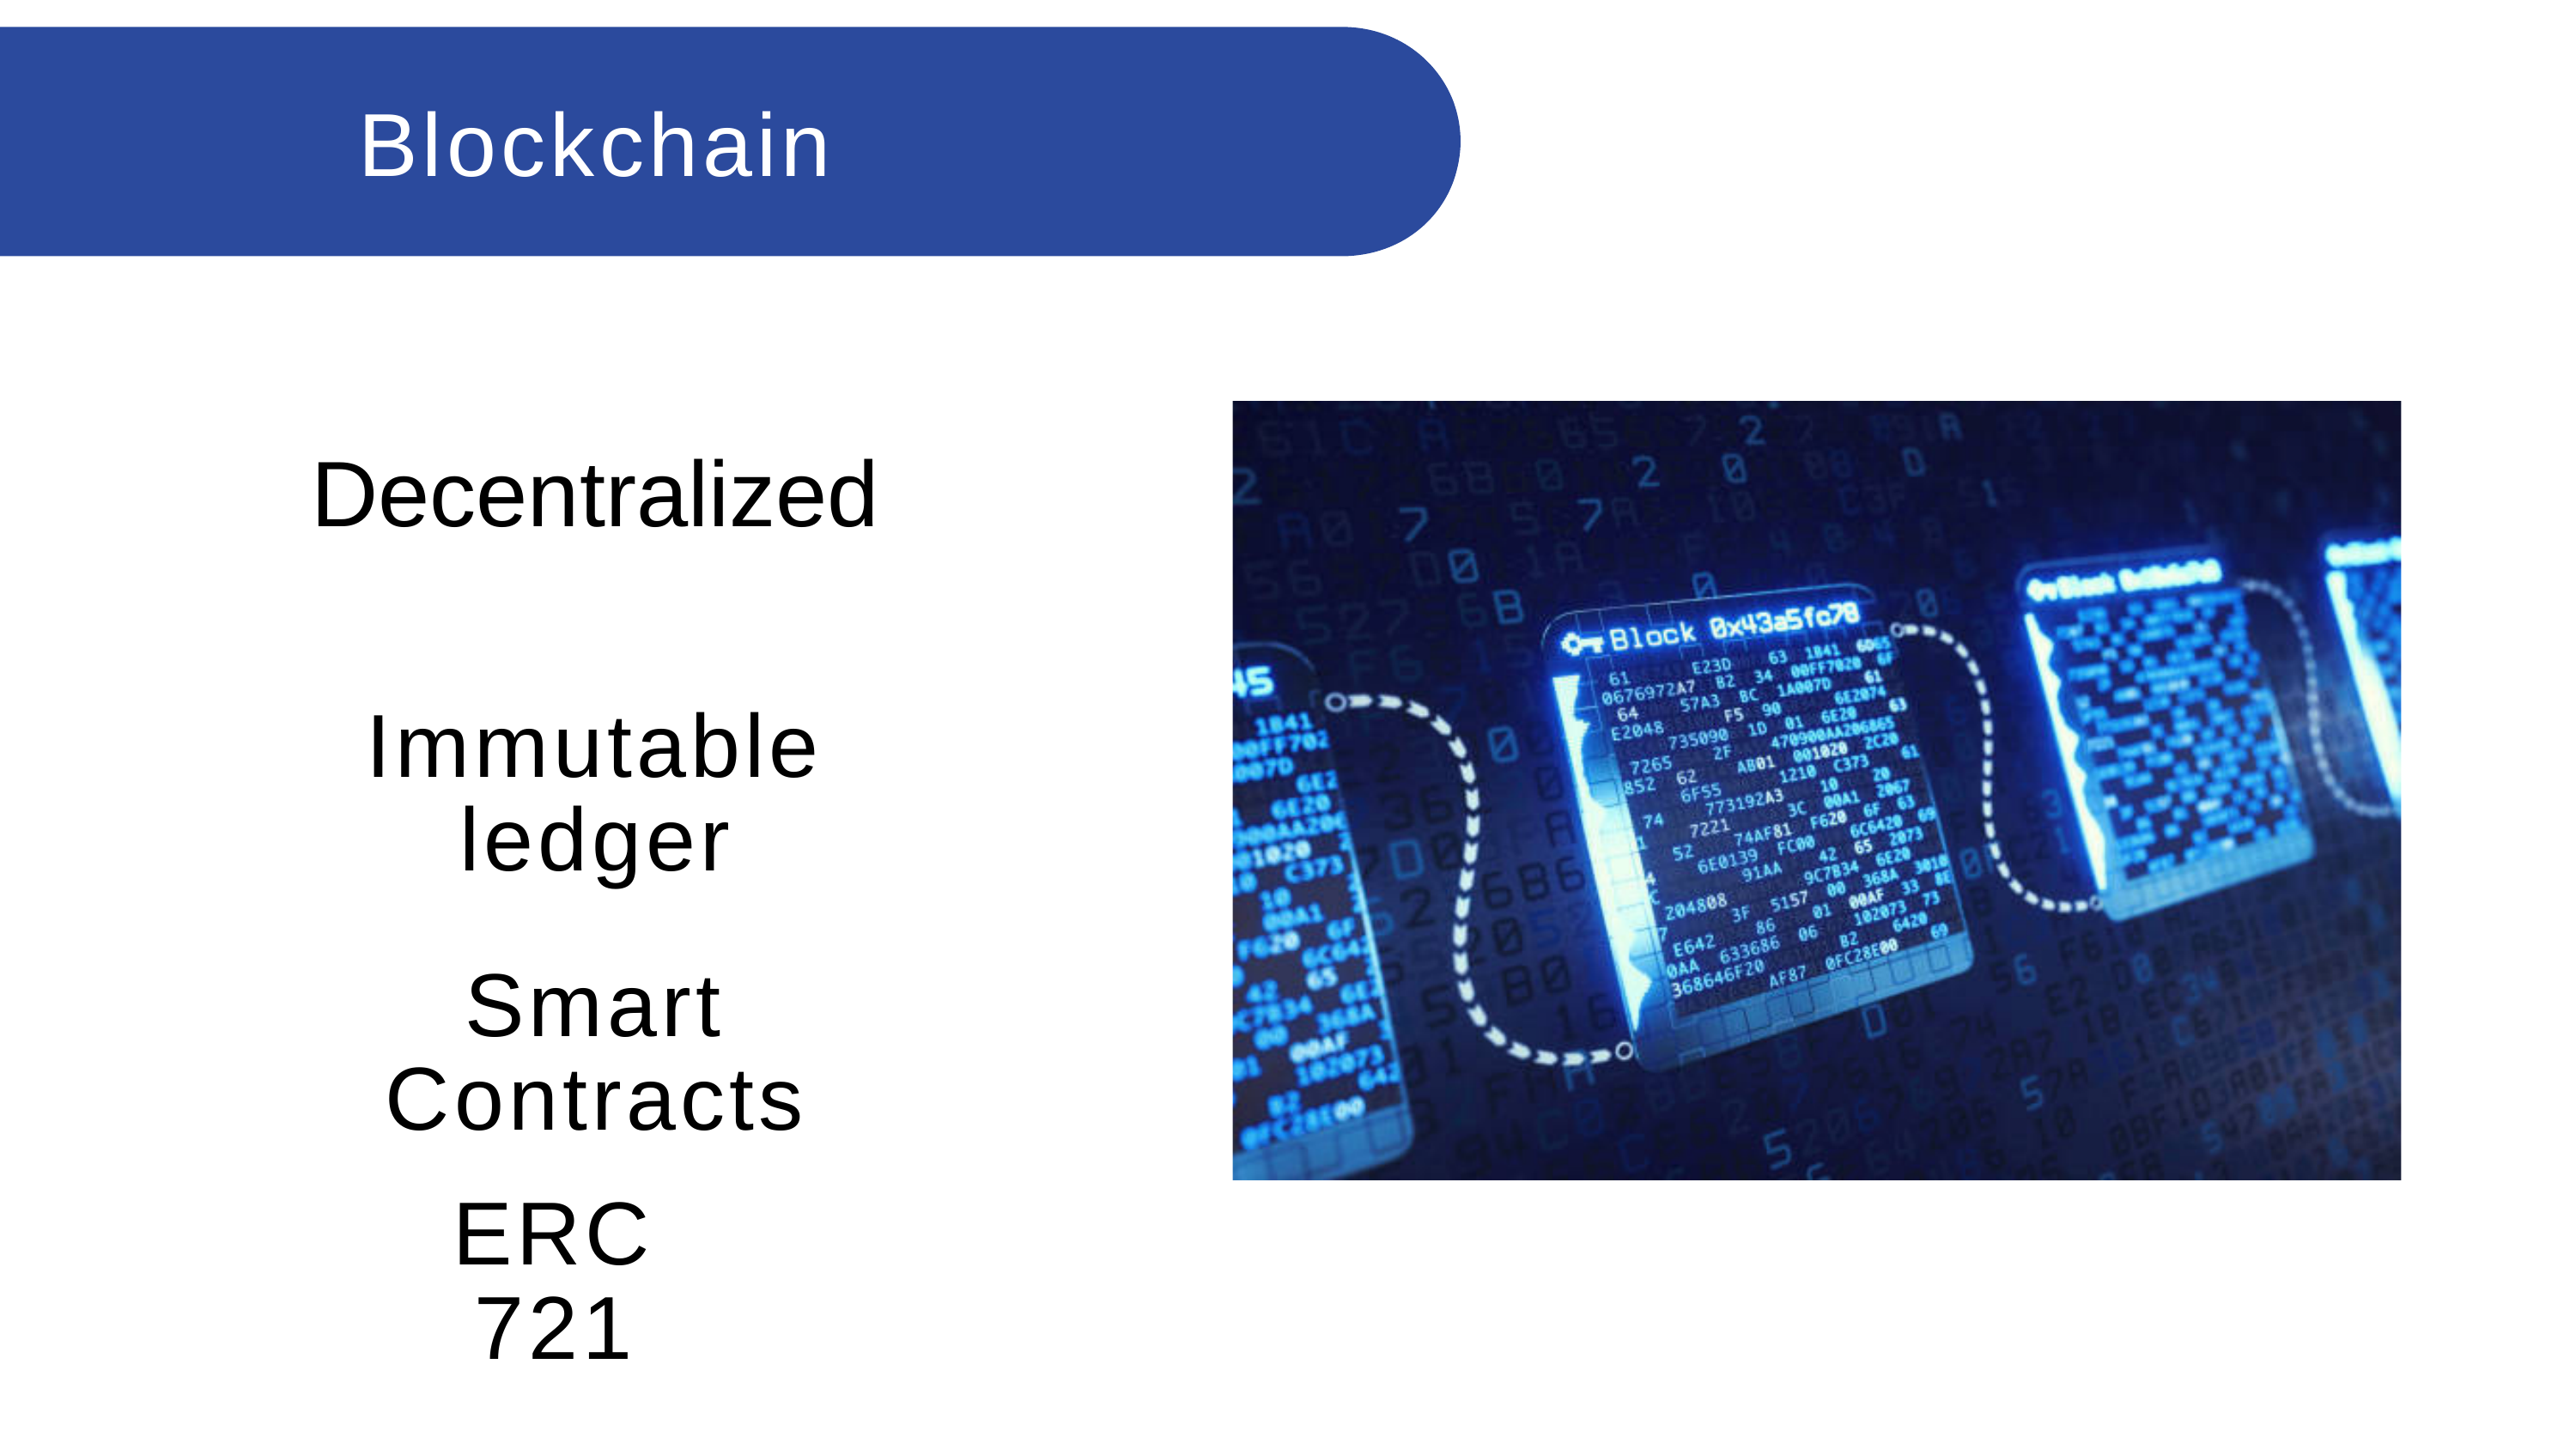

Blockchain

Decentralized
Immutable ledger
Smart Contracts
ERC 721